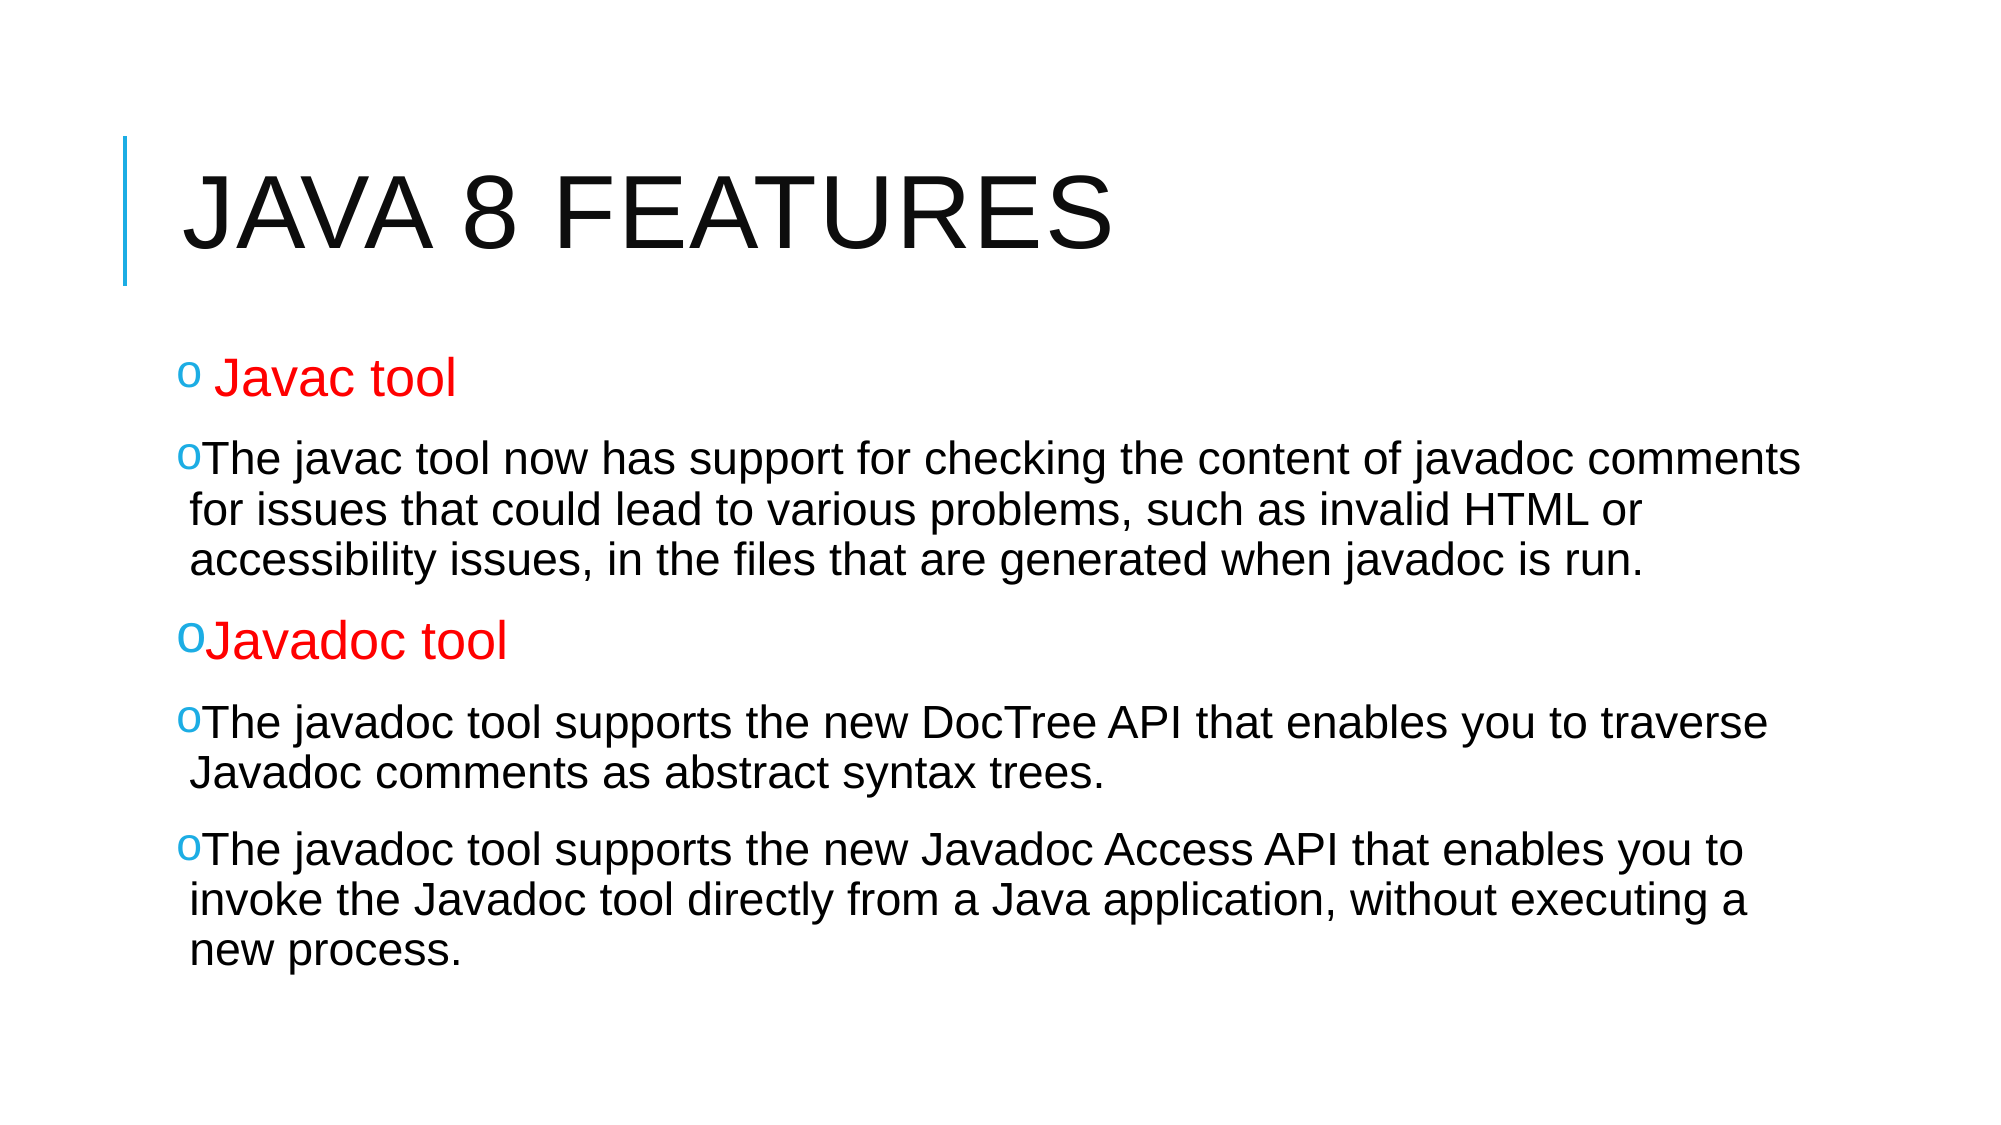

# Java 8 Features
 Javac tool
The javac tool now has support for checking the content of javadoc comments for issues that could lead to various problems, such as invalid HTML or accessibility issues, in the files that are generated when javadoc is run.
Javadoc tool
The javadoc tool supports the new DocTree API that enables you to traverse Javadoc comments as abstract syntax trees.
The javadoc tool supports the new Javadoc Access API that enables you to invoke the Javadoc tool directly from a Java application, without executing a new process.